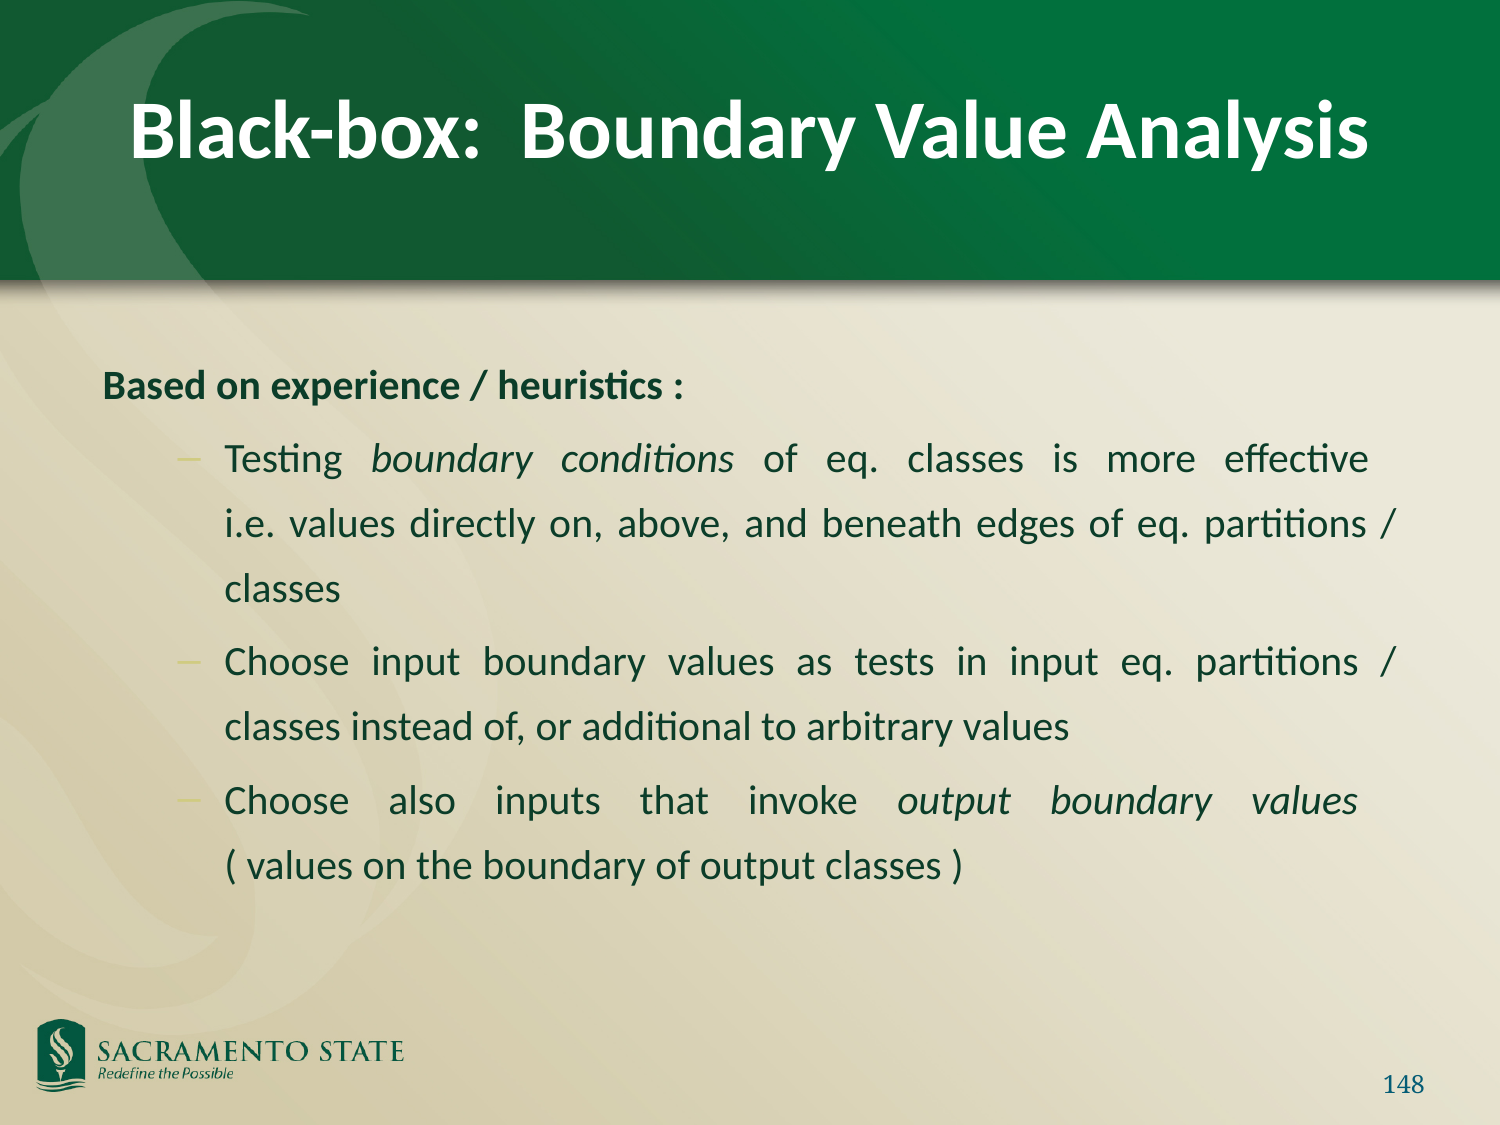

# Black-box:  Boundary Value Analysis
Based on experience / heuristics :
Testing boundary conditions of eq. classes is more effective
i.e. values directly on, above, and beneath edges of eq. partitions / classes
Choose input boundary values as tests in input eq. partitions / classes instead of, or additional to arbitrary values
Choose also inputs that invoke output boundary values
( values on the boundary of output classes )

148